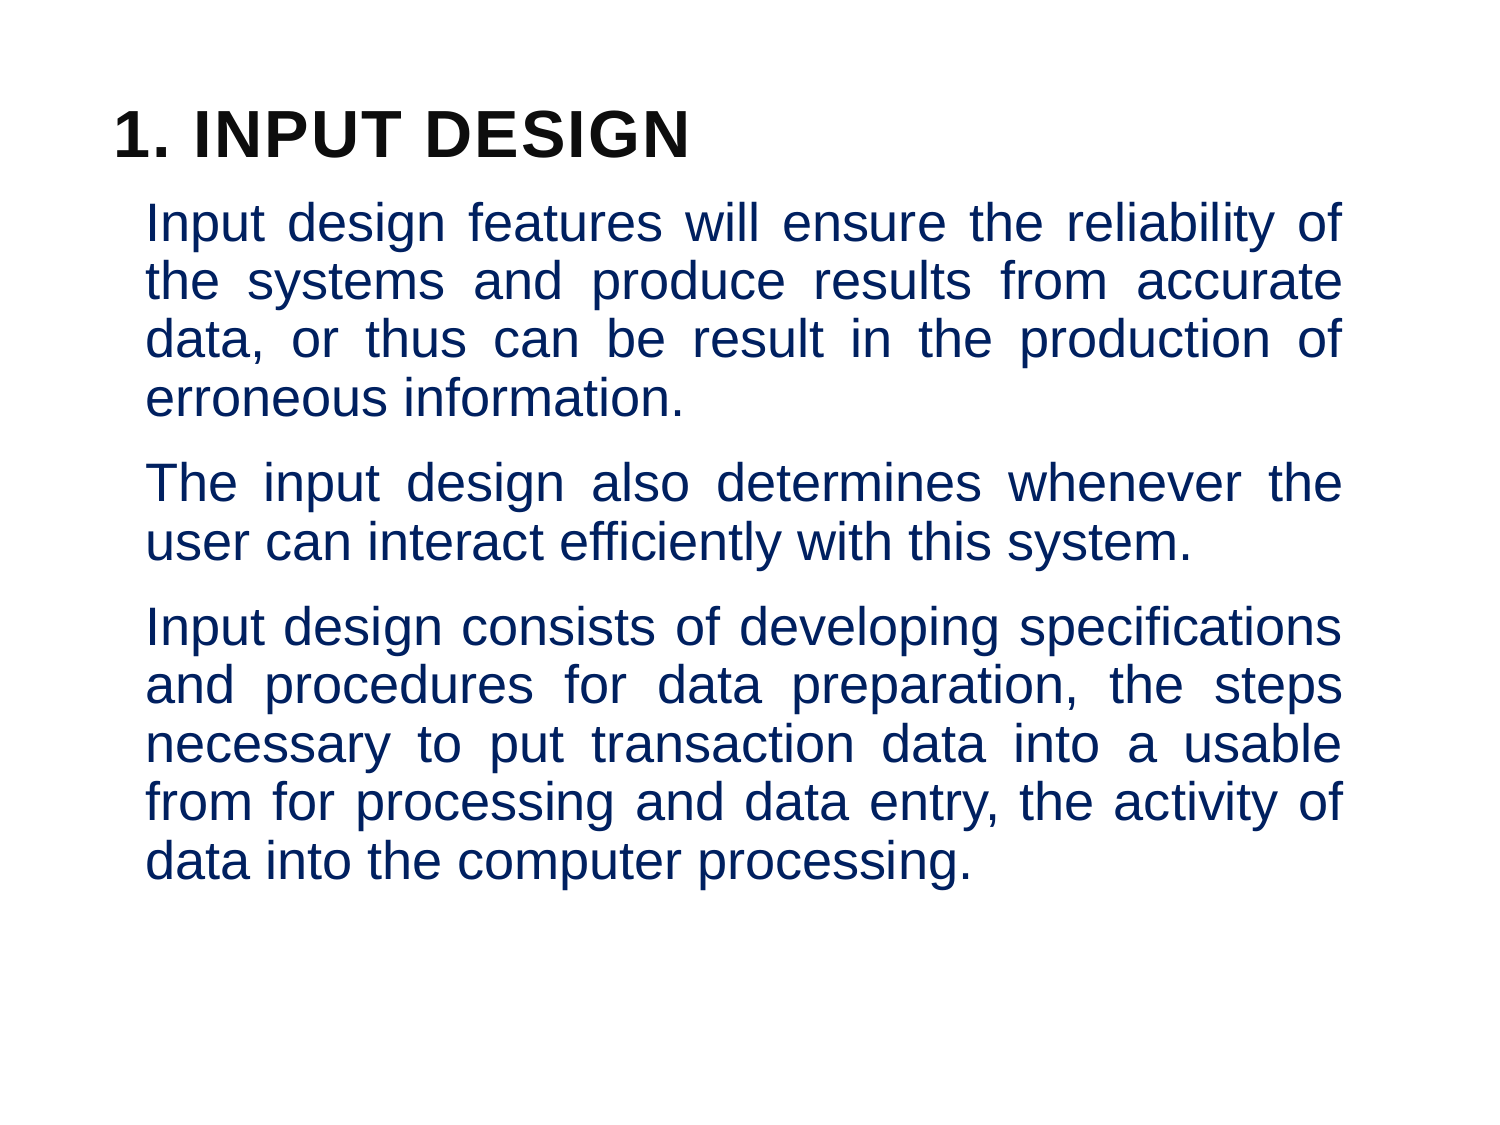

# 1. Input Design
Input design features will ensure the reliability of the systems and produce results from accurate data, or thus can be result in the production of erroneous information.
The input design also determines whenever the user can interact efficiently with this system.
Input design consists of developing specifications and procedures for data preparation, the steps necessary to put transaction data into a usable from for processing and data entry, the activity of data into the computer processing.